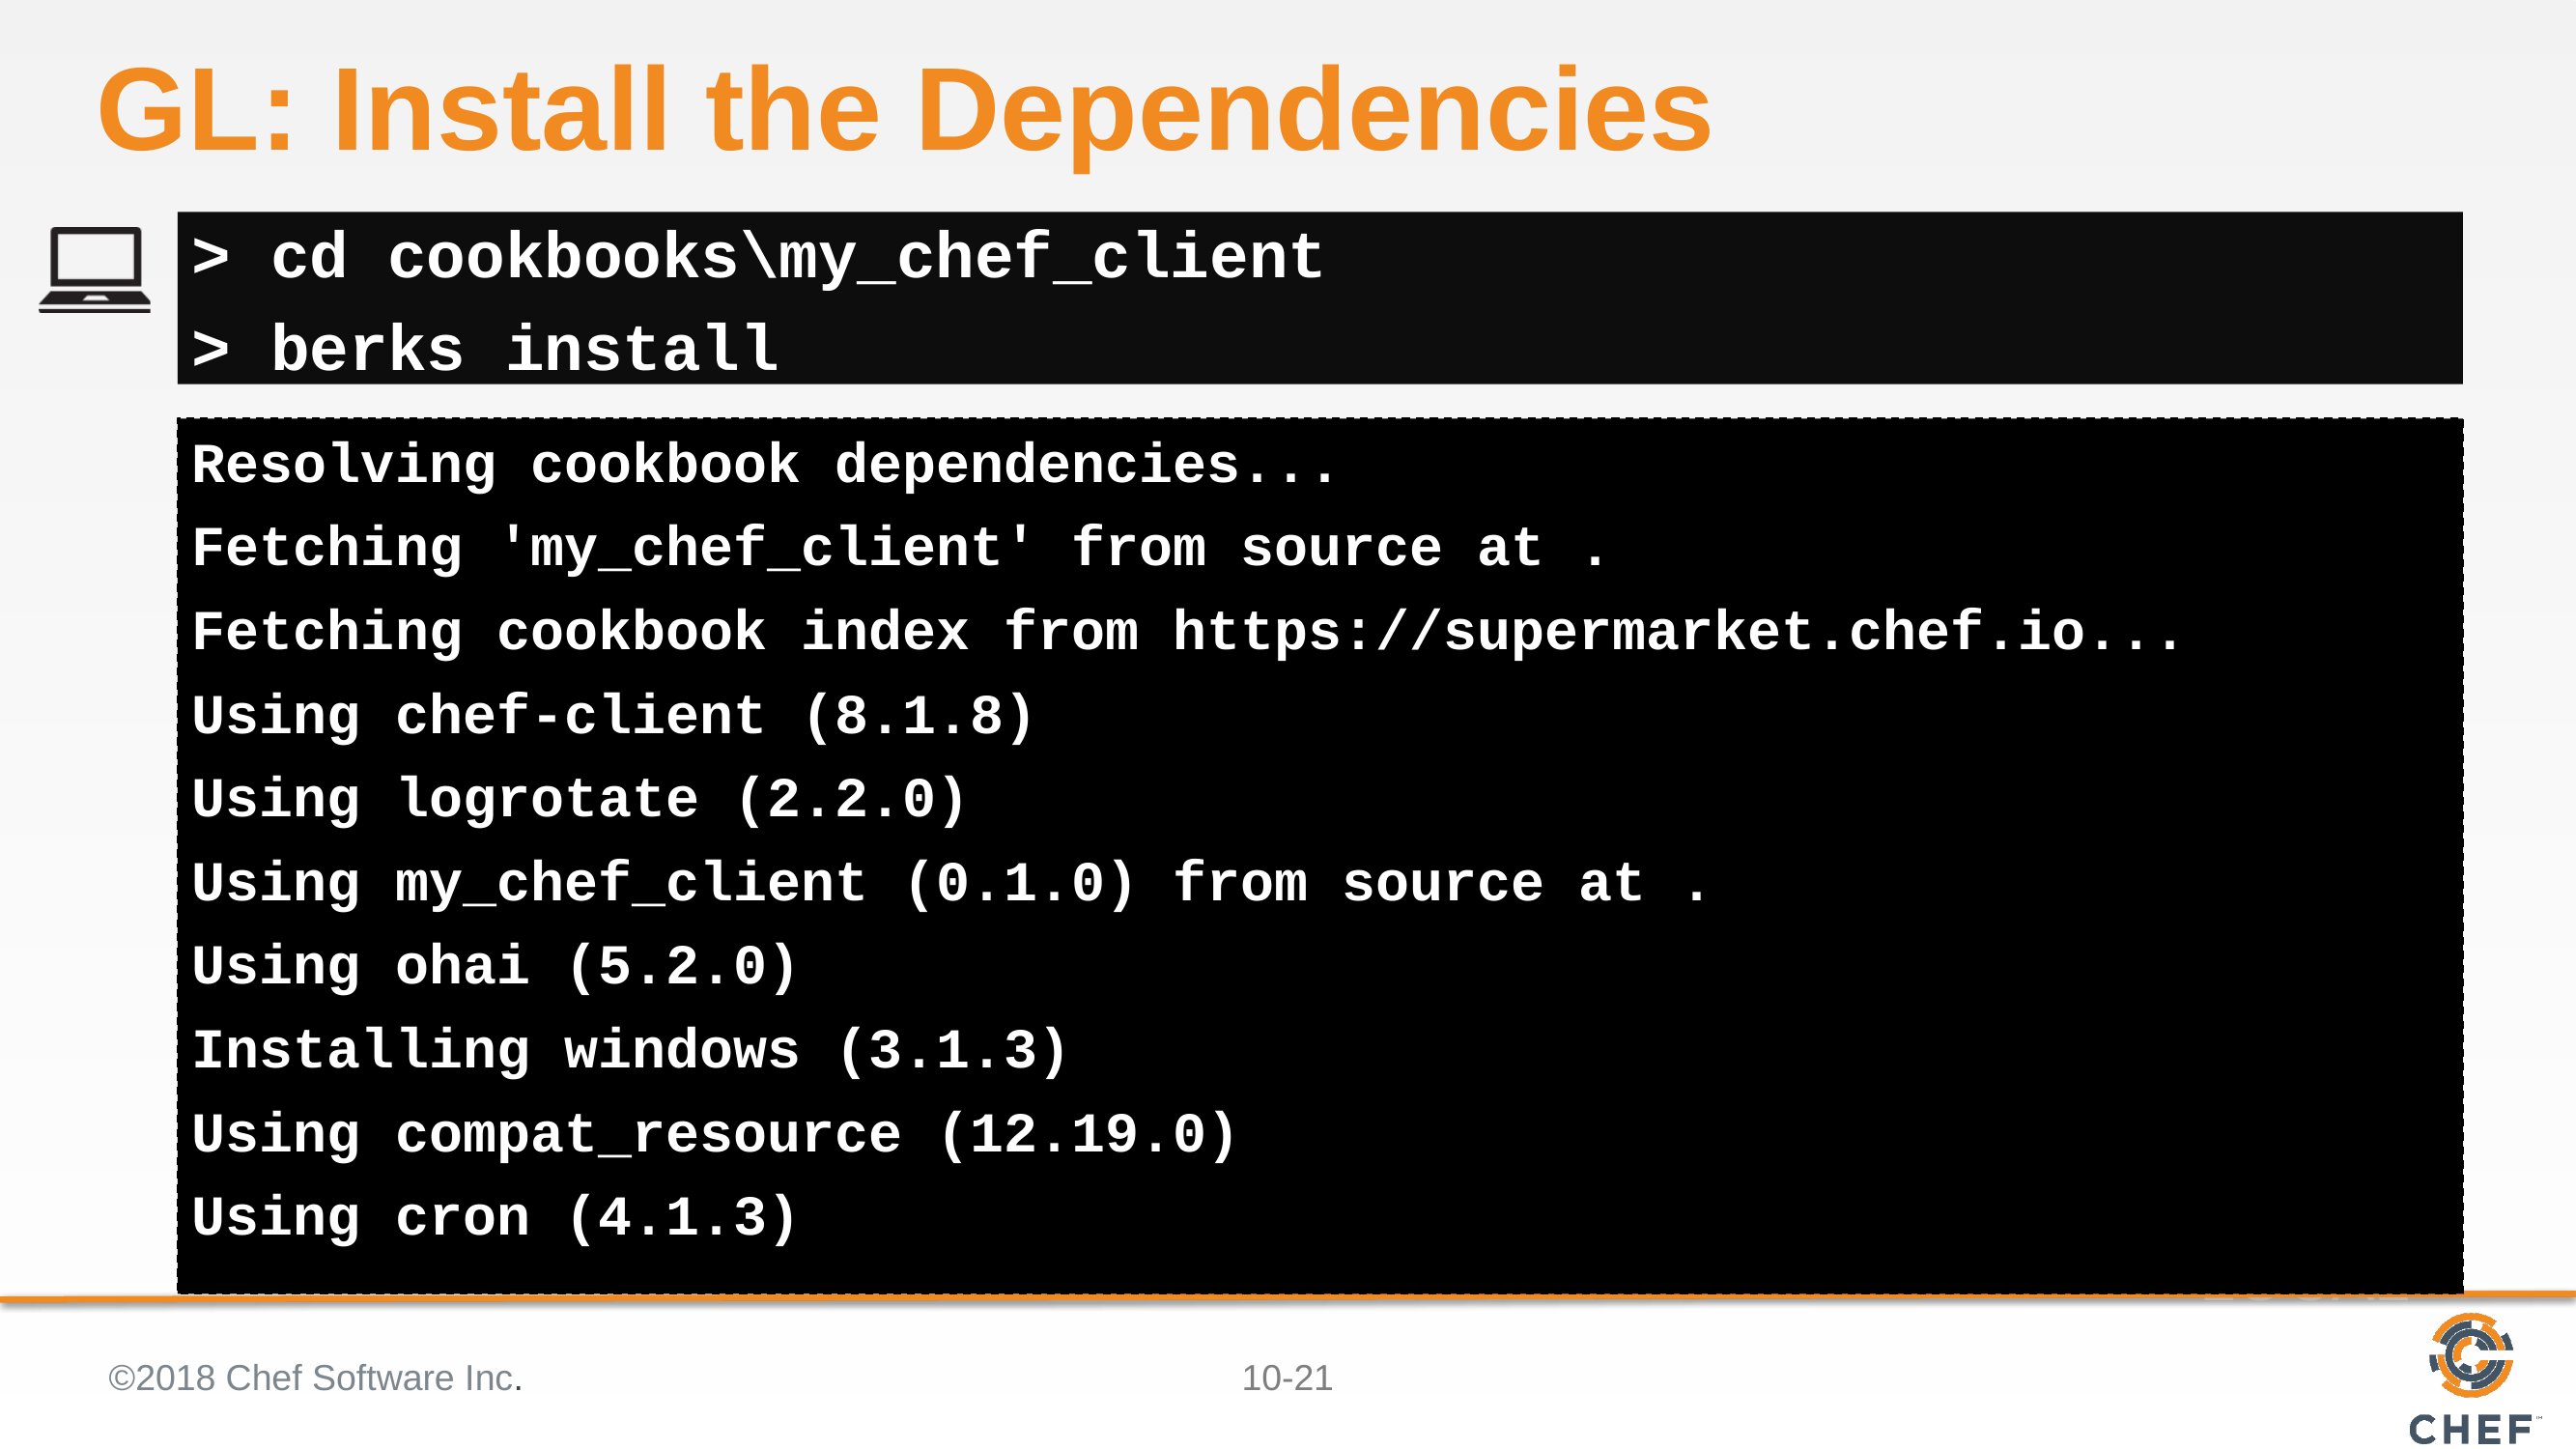

# GL: Install the Dependencies
> cd cookbooks\my_chef_client
> berks install
Resolving cookbook dependencies...
Fetching 'my_chef_client' from source at .
Fetching cookbook index from https://supermarket.chef.io...
Using chef-client (8.1.8)
Using logrotate (2.2.0)
Using my_chef_client (0.1.0) from source at .
Using ohai (5.2.0)
Installing windows (3.1.3)
Using compat_resource (12.19.0)
Using cron (4.1.3)